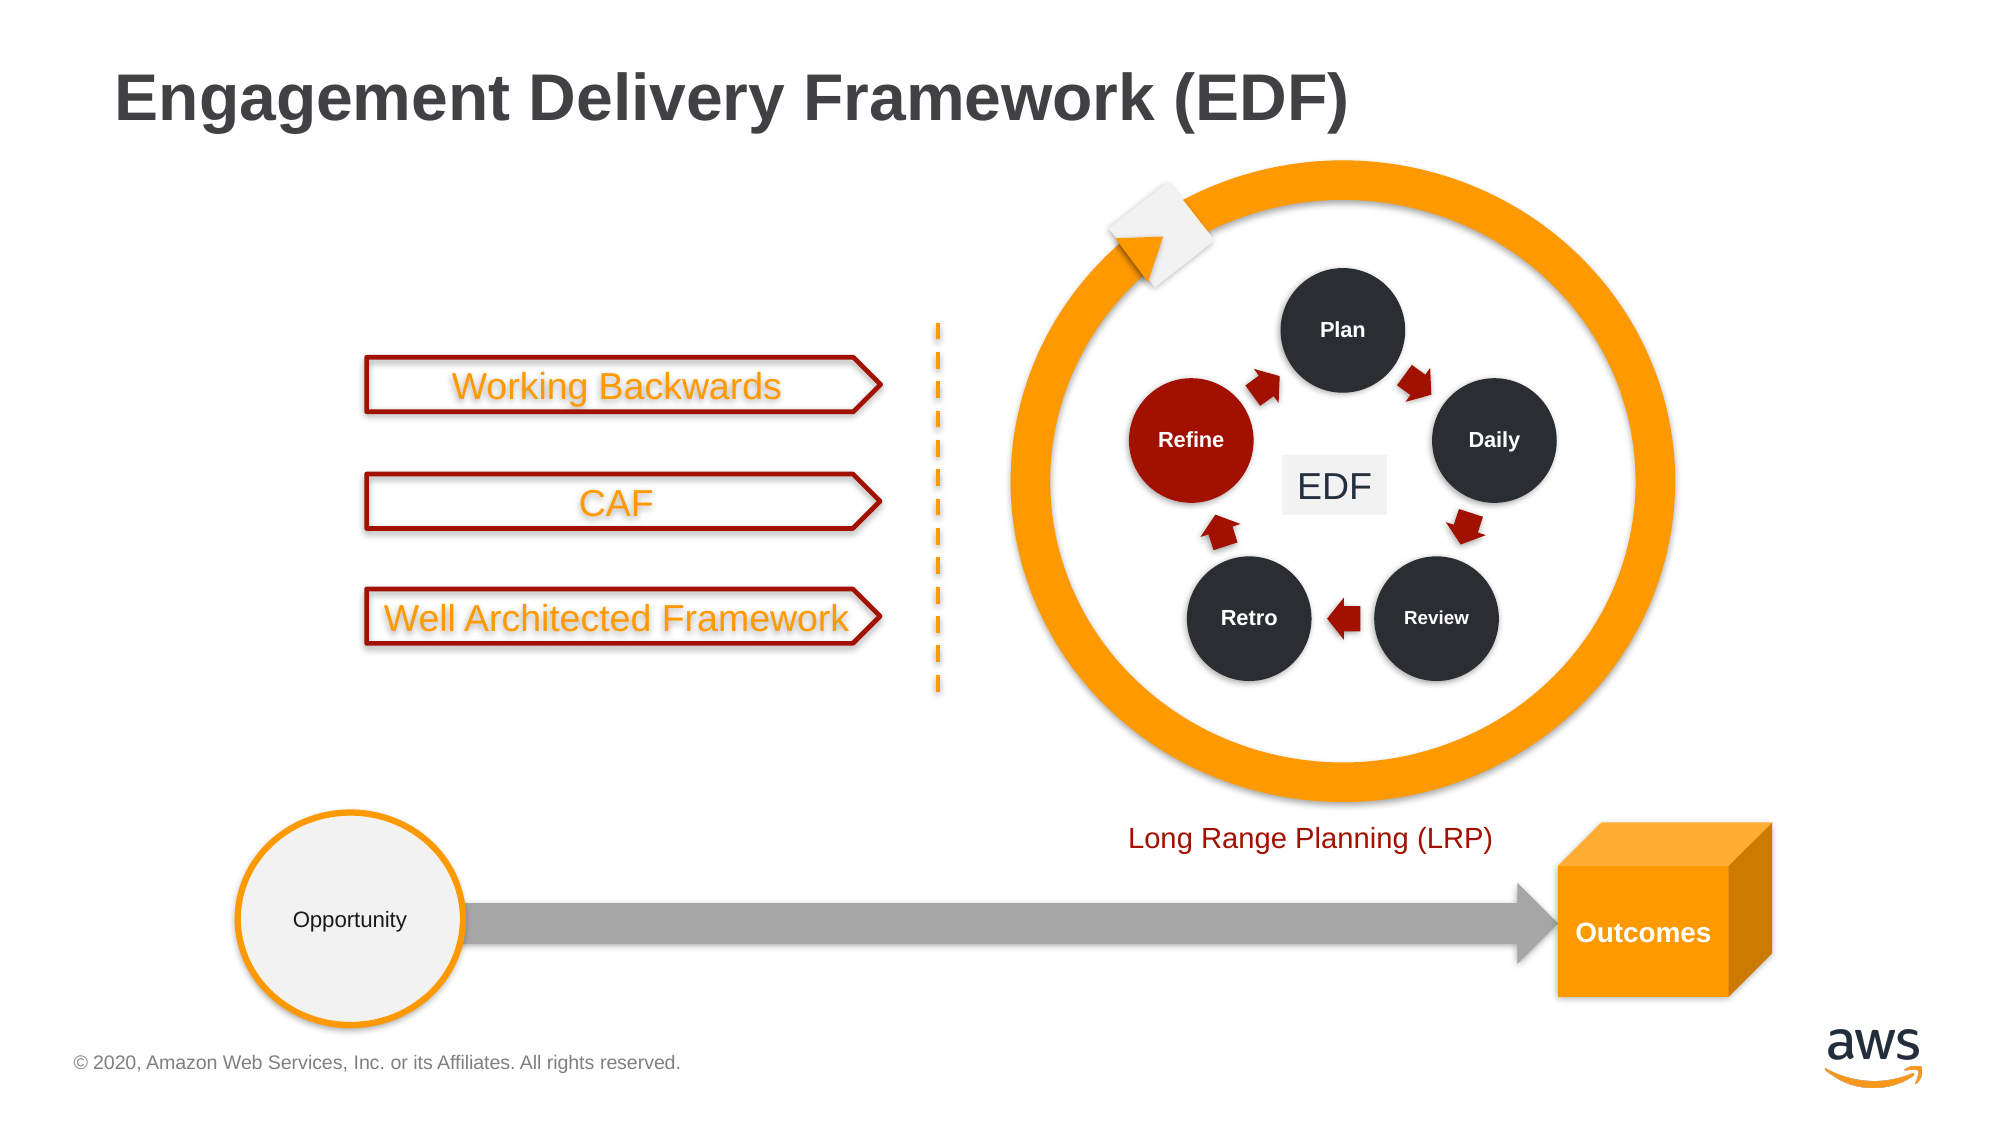

# Engagement Delivery Framework (EDF)

Plan

Daily

Review

Retro

Refine

Working Backwards
EDF
CAF
Well Architected Framework
Long Range Planning (LRP)
Opportunity
Outcomes